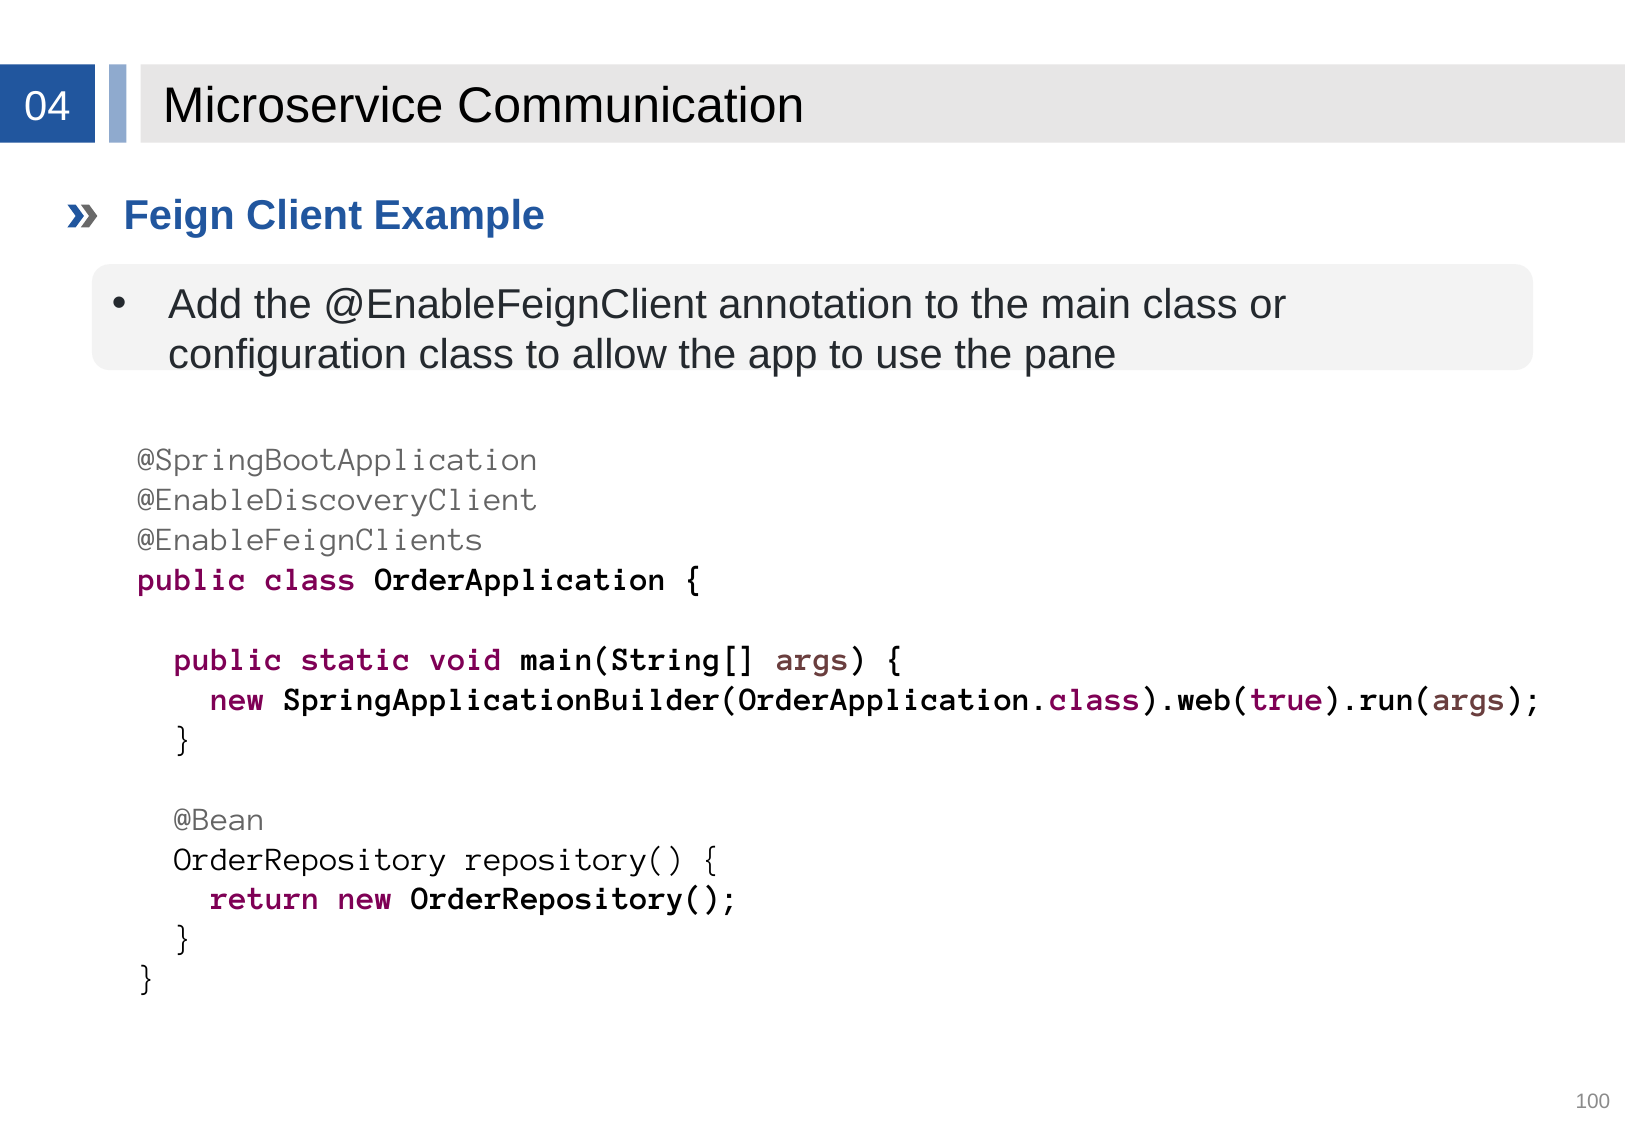

# Microservice Communication
04
Feign Client Example

Add the @EnableFeignClient annotation to the main class or configuration class to allow the app to use the pane
@SpringBootApplication
@EnableDiscoveryClient
@EnableFeignClients
public class OrderApplication {

  public static void main(String[] args) {
    new SpringApplicationBuilder(OrderApplication.class).web(true).run(args);
  }

  @Bean
  OrderRepository repository() {
    return new OrderRepository();
  }
}
100